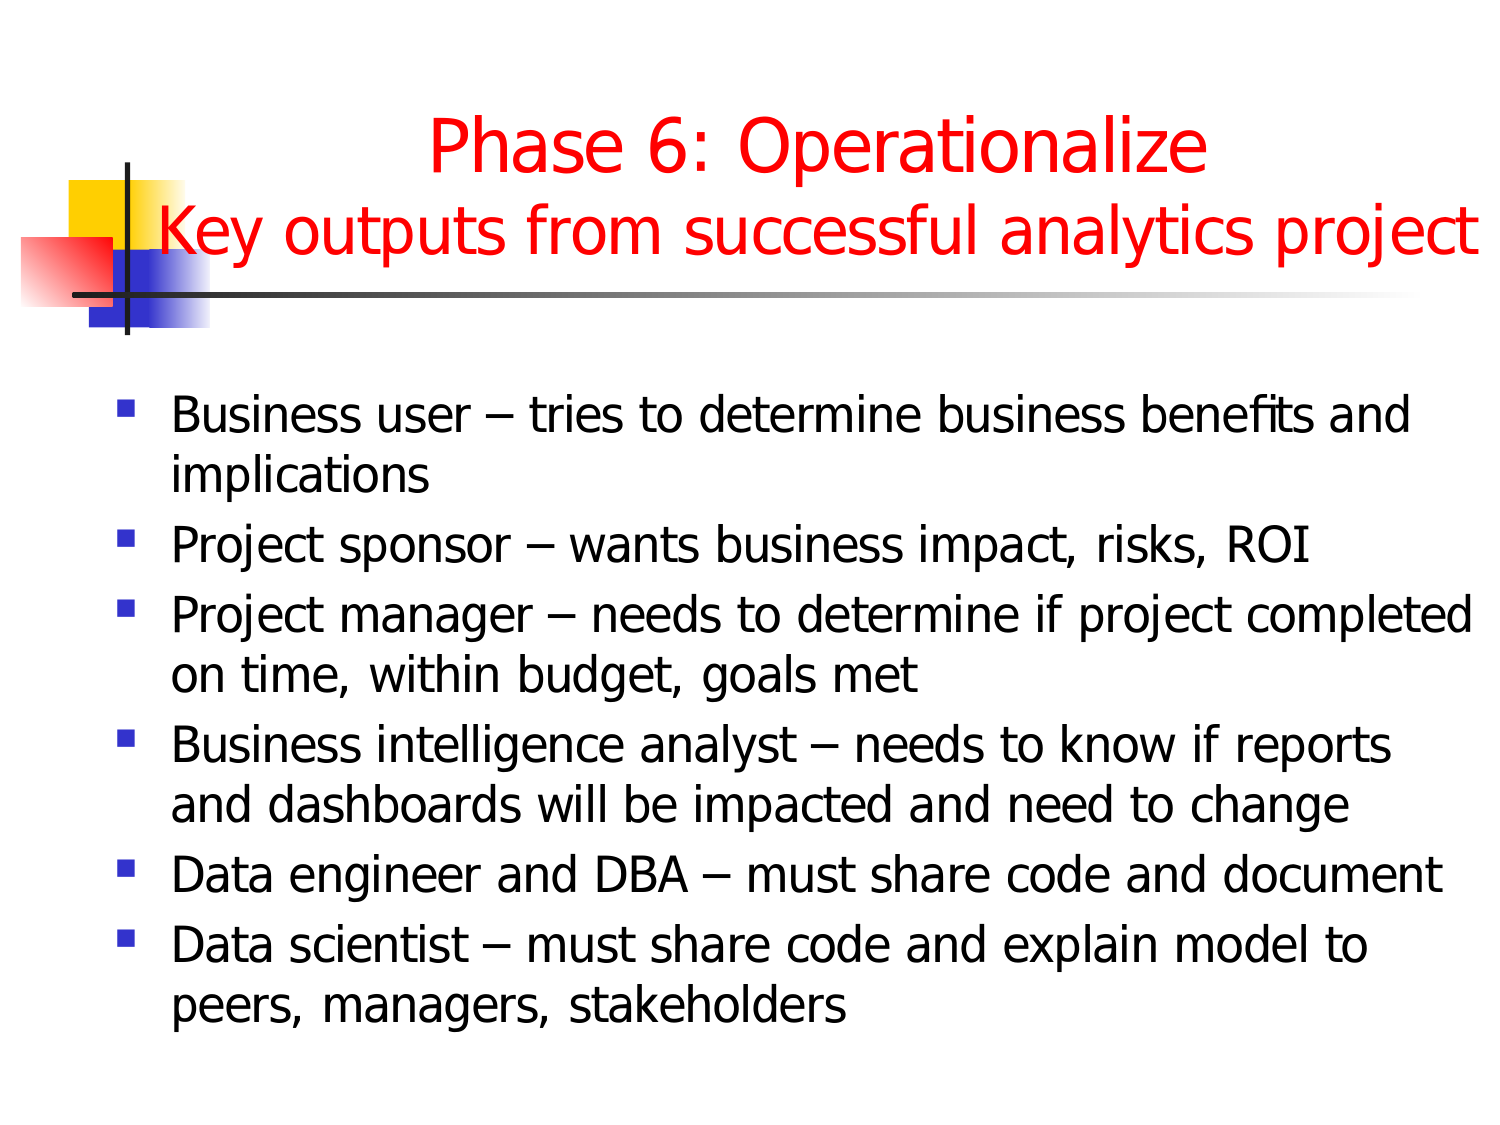

# Phase 6: Operationalize Key outputs from successful analytics project
Business user – tries to determine business benefits and implications
Project sponsor – wants business impact, risks, ROI
Project manager – needs to determine if project completed on time, within budget, goals met
Business intelligence analyst – needs to know if reports and dashboards will be impacted and need to change
Data engineer and DBA – must share code and document
Data scientist – must share code and explain model to peers, managers, stakeholders